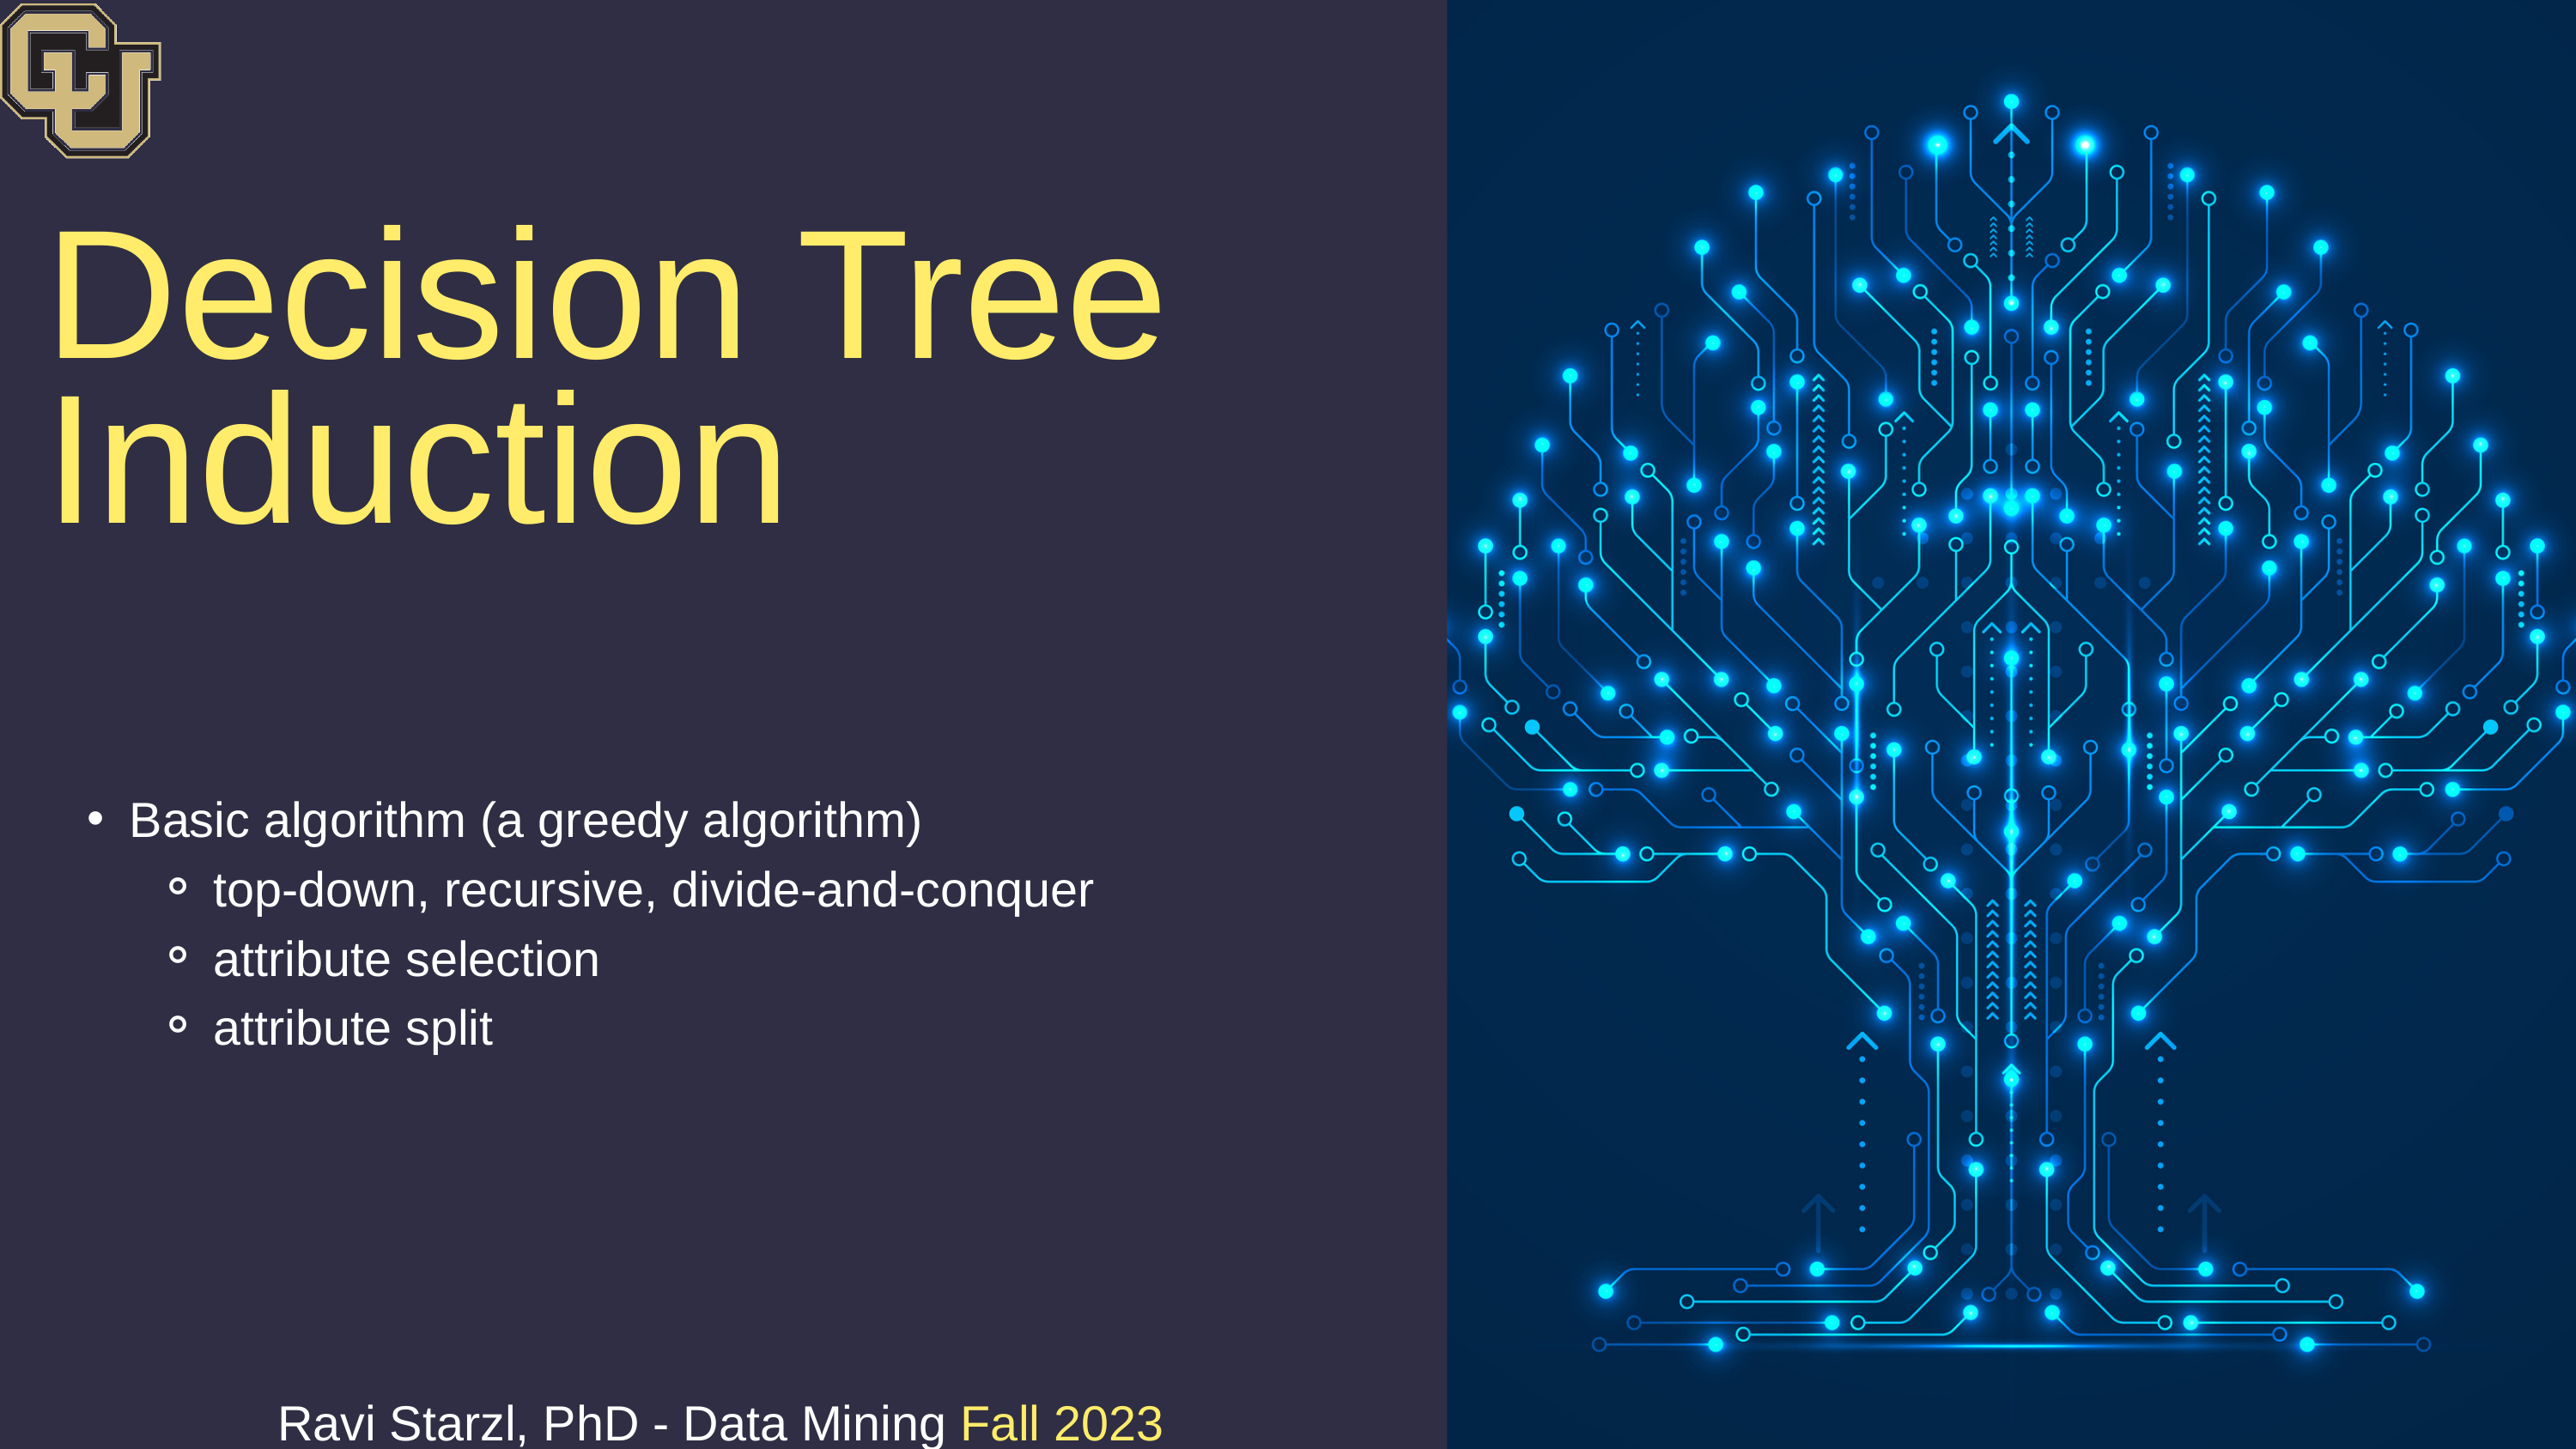

Decision Tree Induction
Basic algorithm (a greedy algorithm)
top-down, recursive, divide-and-conquer
attribute selection
attribute split
Ravi Starzl, PhD - Data Mining Fall 2023